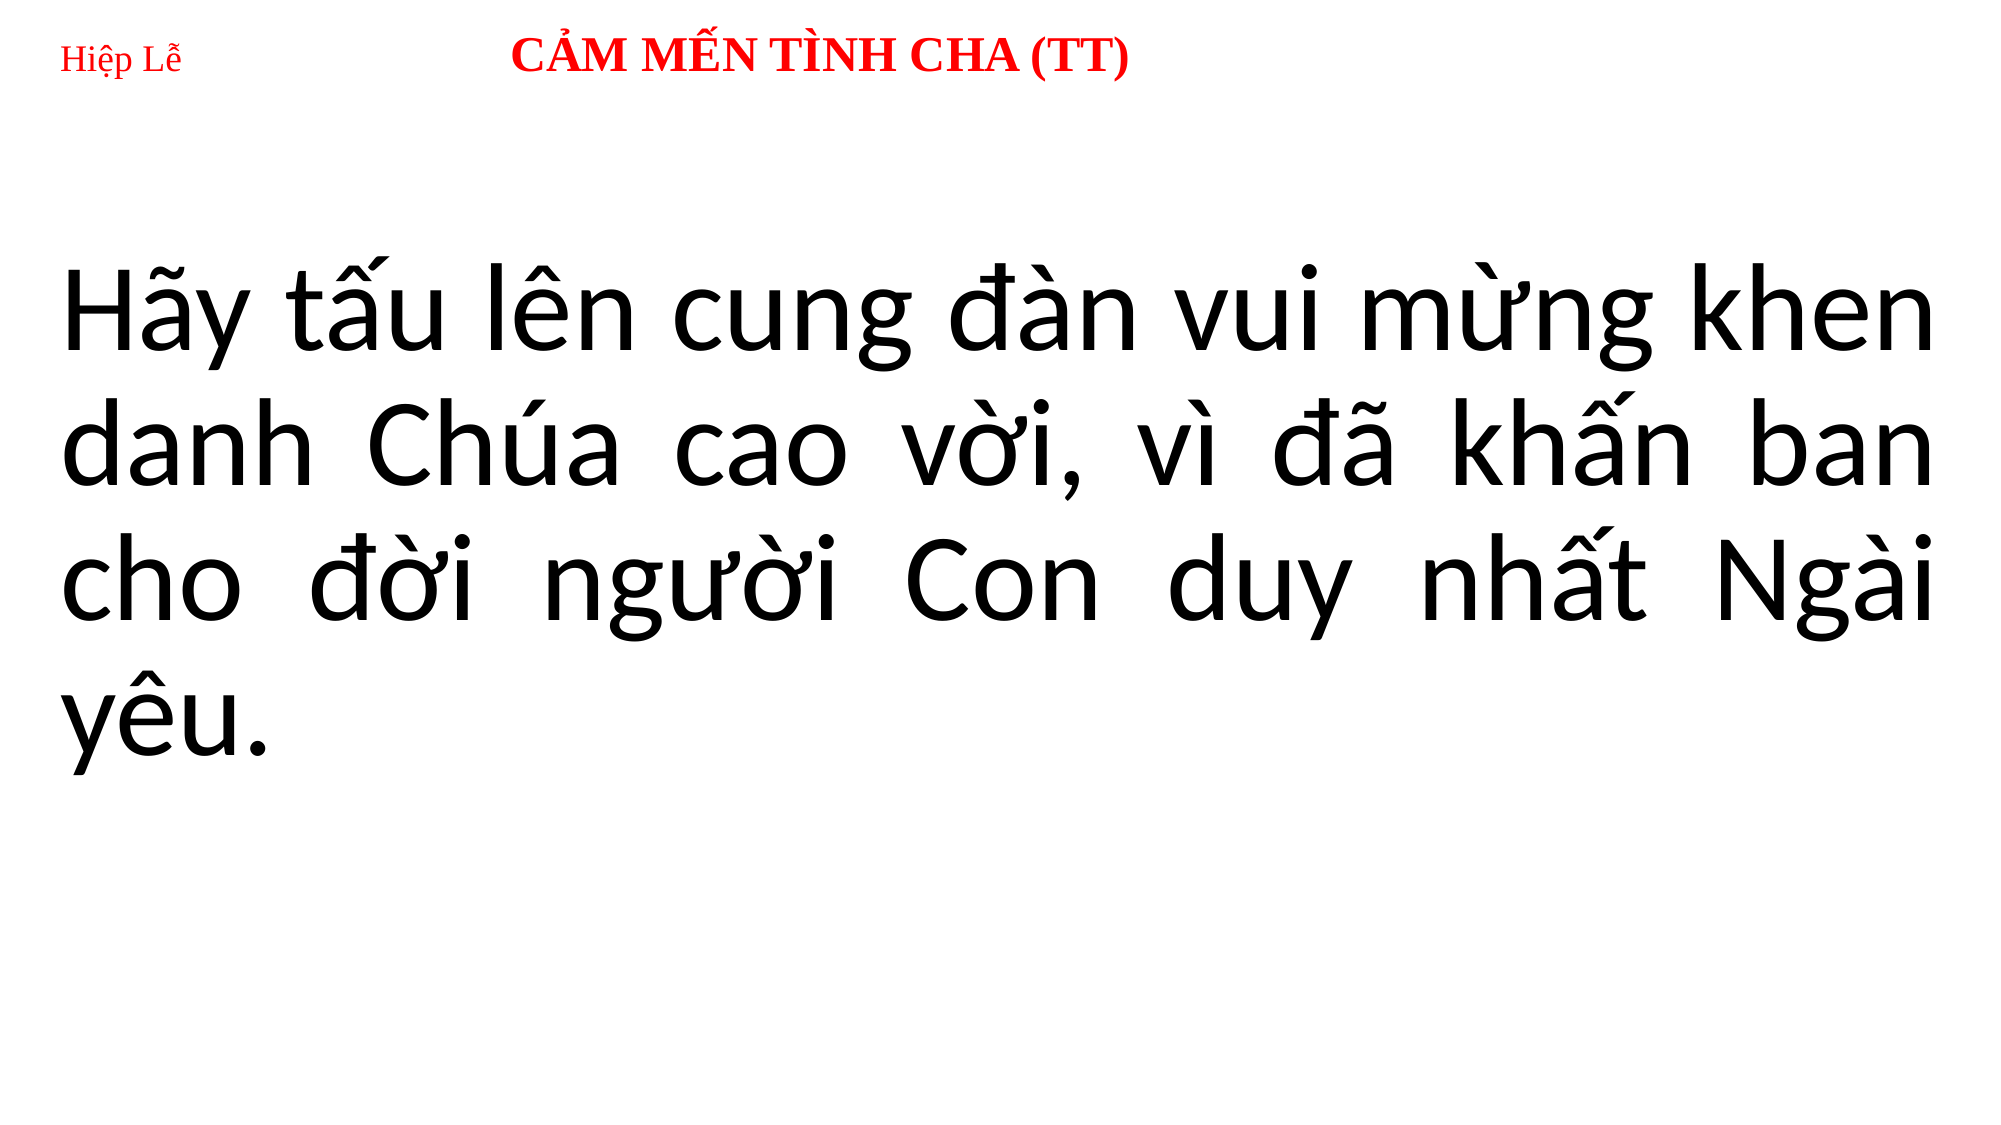

# Hiệp Lễ                            	CẢM MẾN TÌNH CHA (TT)
Hãy tấu lên cung đàn vui mừng khen danh Chúa cao vời, vì đã khấn ban cho đời người Con duy nhất Ngài yêu.